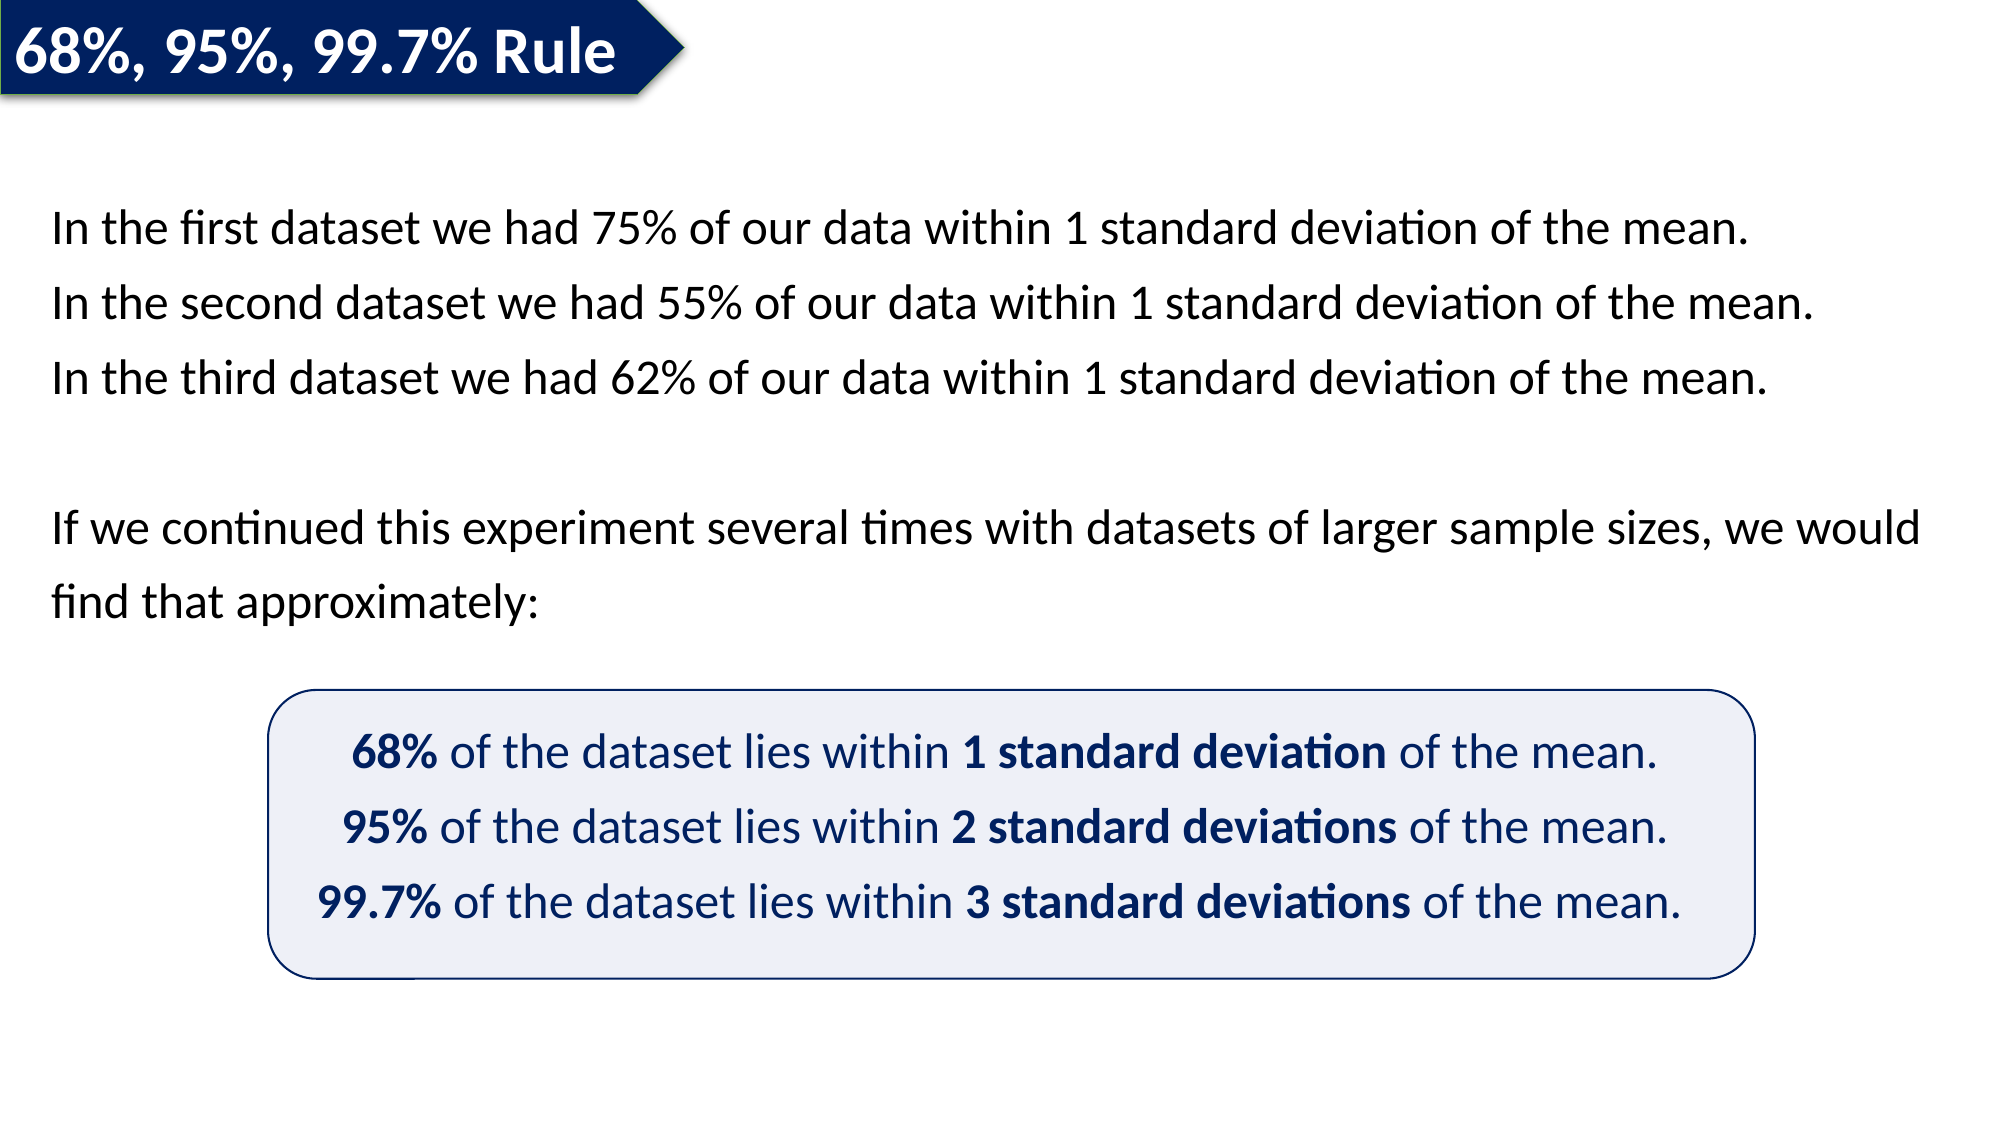

68%, 95%, 99.7% Rule

In the first dataset we had 75% of our data within 1 standard deviation of the mean.
In the second dataset we had 55% of our data within 1 standard deviation of the mean.
In the third dataset we had 62% of our data within 1 standard deviation of the mean.

If we continued this experiment several times with datasets of larger sample sizes, we would
find that approximately:

68% of the dataset lies within 1 standard deviation of the mean.
95% of the dataset lies within 2 standard deviations of the mean.
99.7% of the dataset lies within 3 standard deviations of the mean.